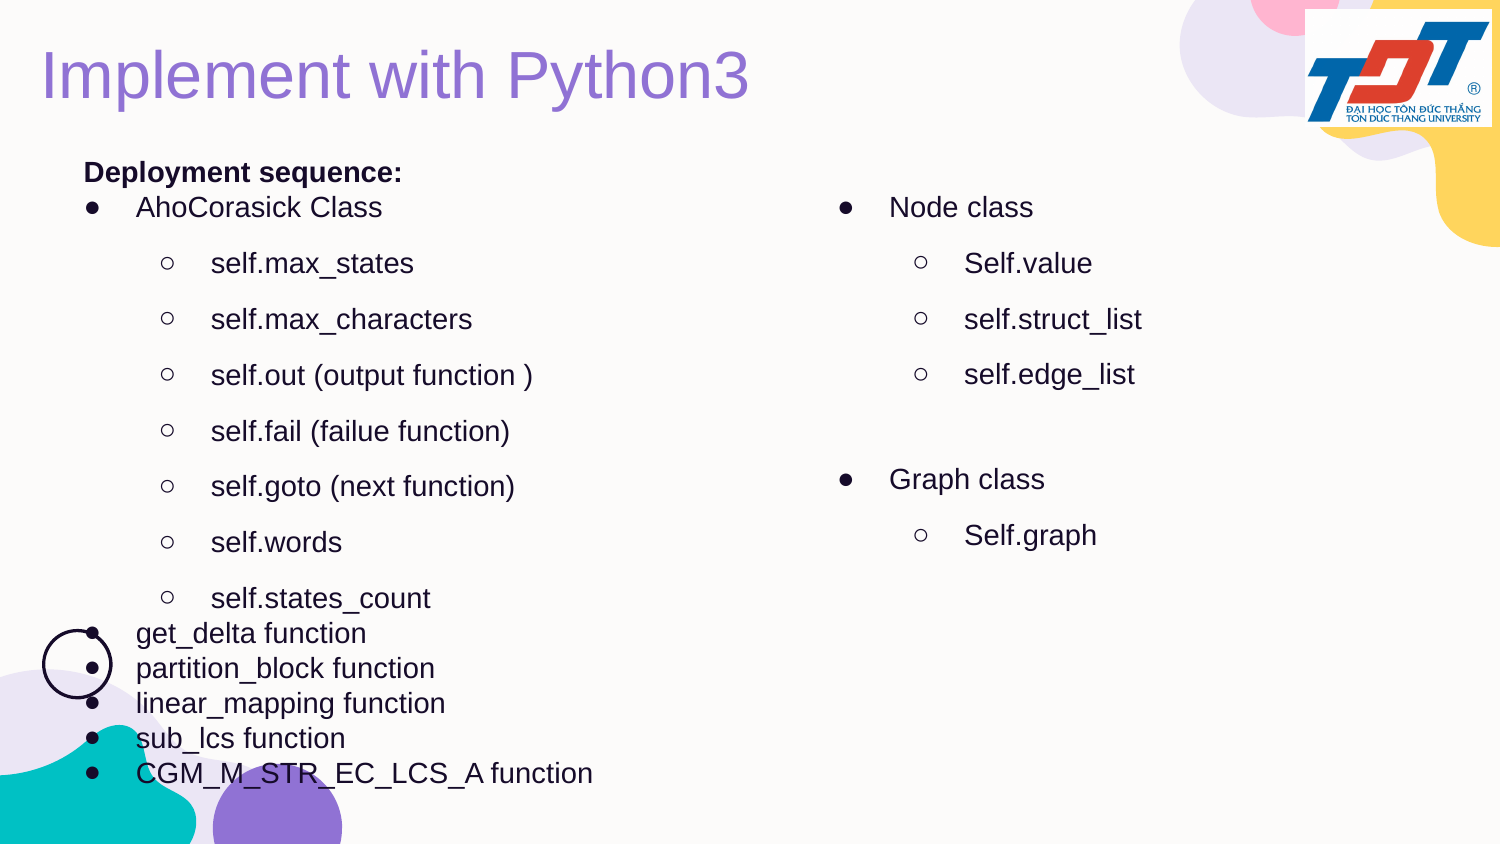

# Implement with Python3
Deployment sequence:
AhoCorasick Class
self.max_states
self.max_characters
self.out (output function )
self.fail (failue function)
self.goto (next function)
self.words
self.states_count
get_delta function
partition_block function
linear_mapping function
sub_lcs function
CGM_M_STR_EC_LCS_A function

Node class
Self.value
self.struct_list
self.edge_list

Graph class
Self.graph